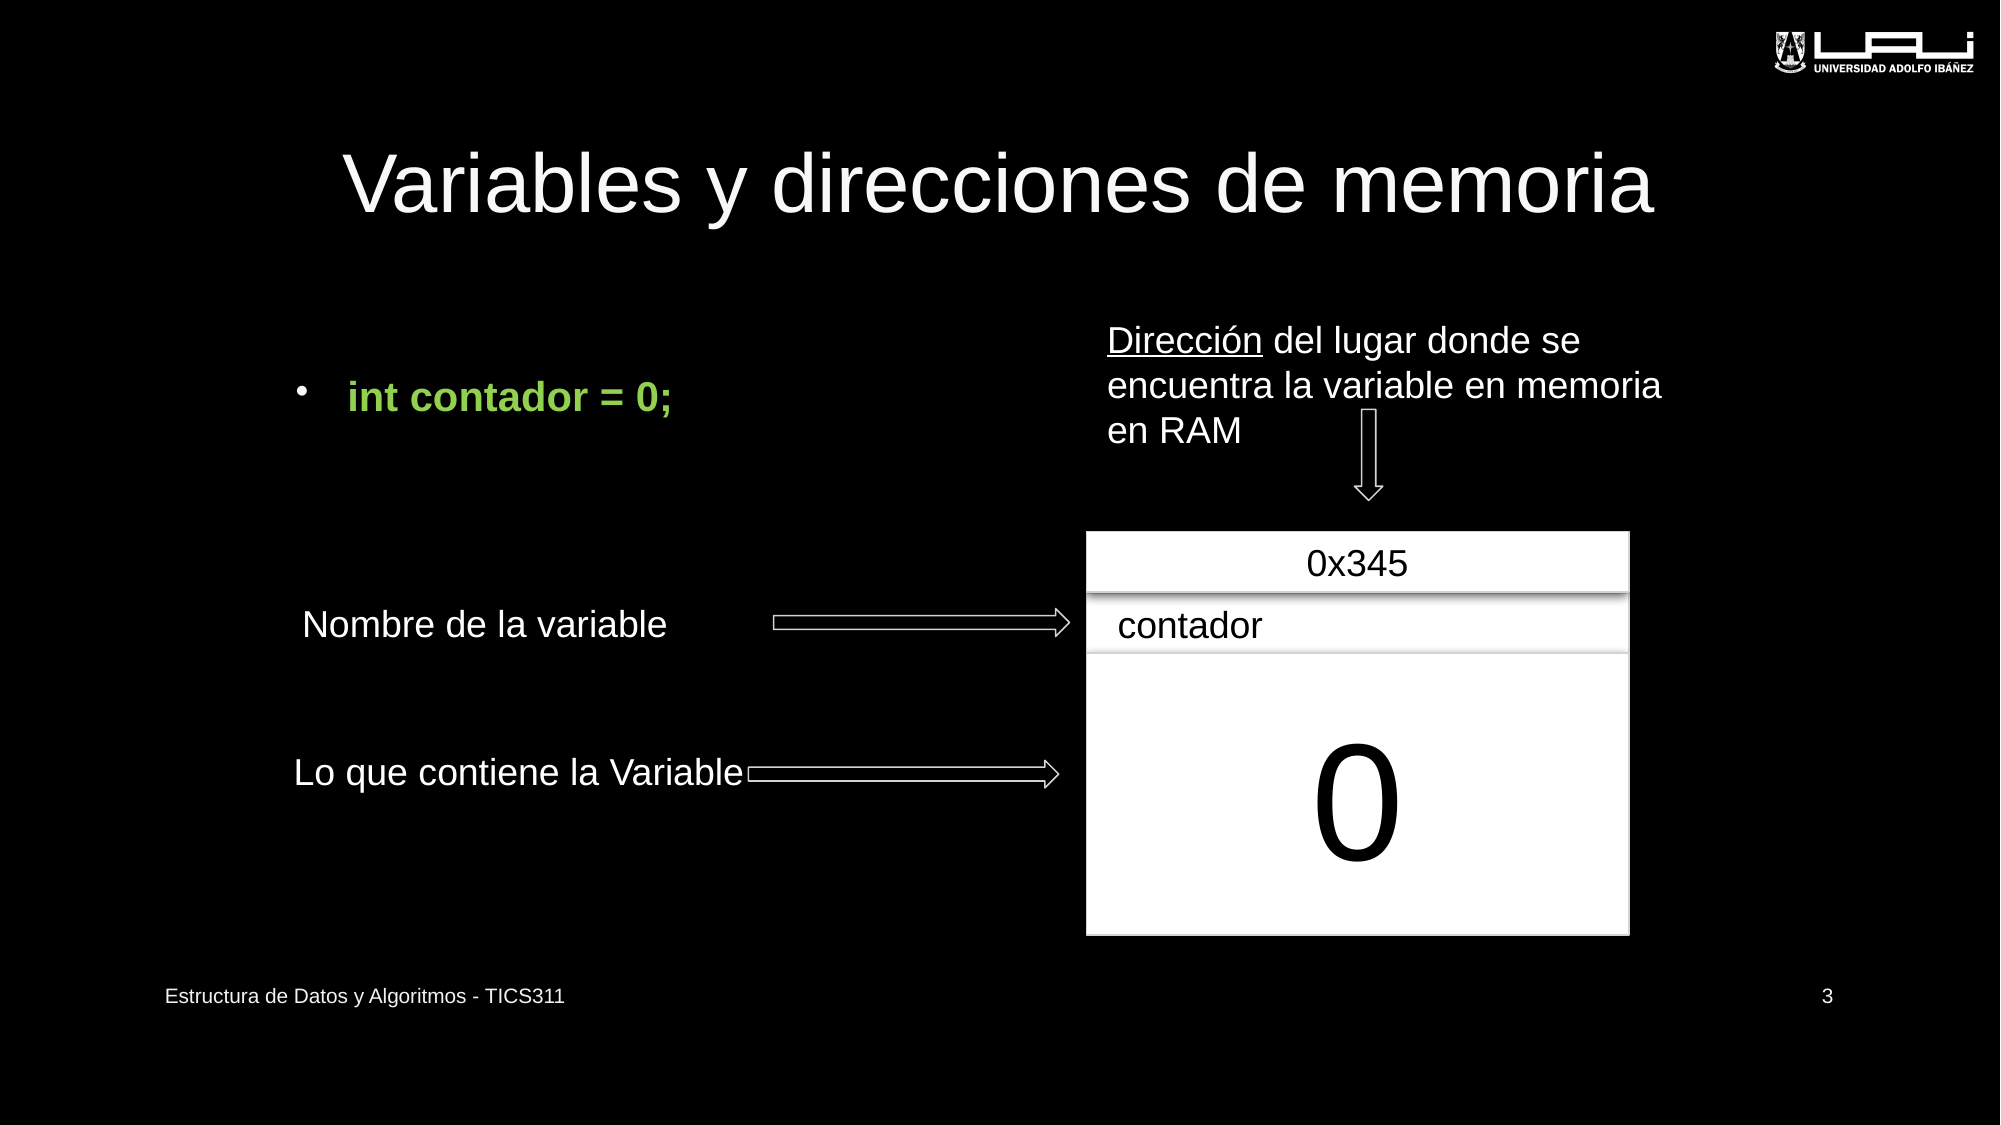

# Variables y direcciones de memoria

int contador = 0;
Dirección del lugar donde se encuentra la variable en memoria en RAM

0x345
Nombre de la variable

contador

0
Lo que contiene la Variable

3
Estructura de Datos y Algoritmos - TICS311